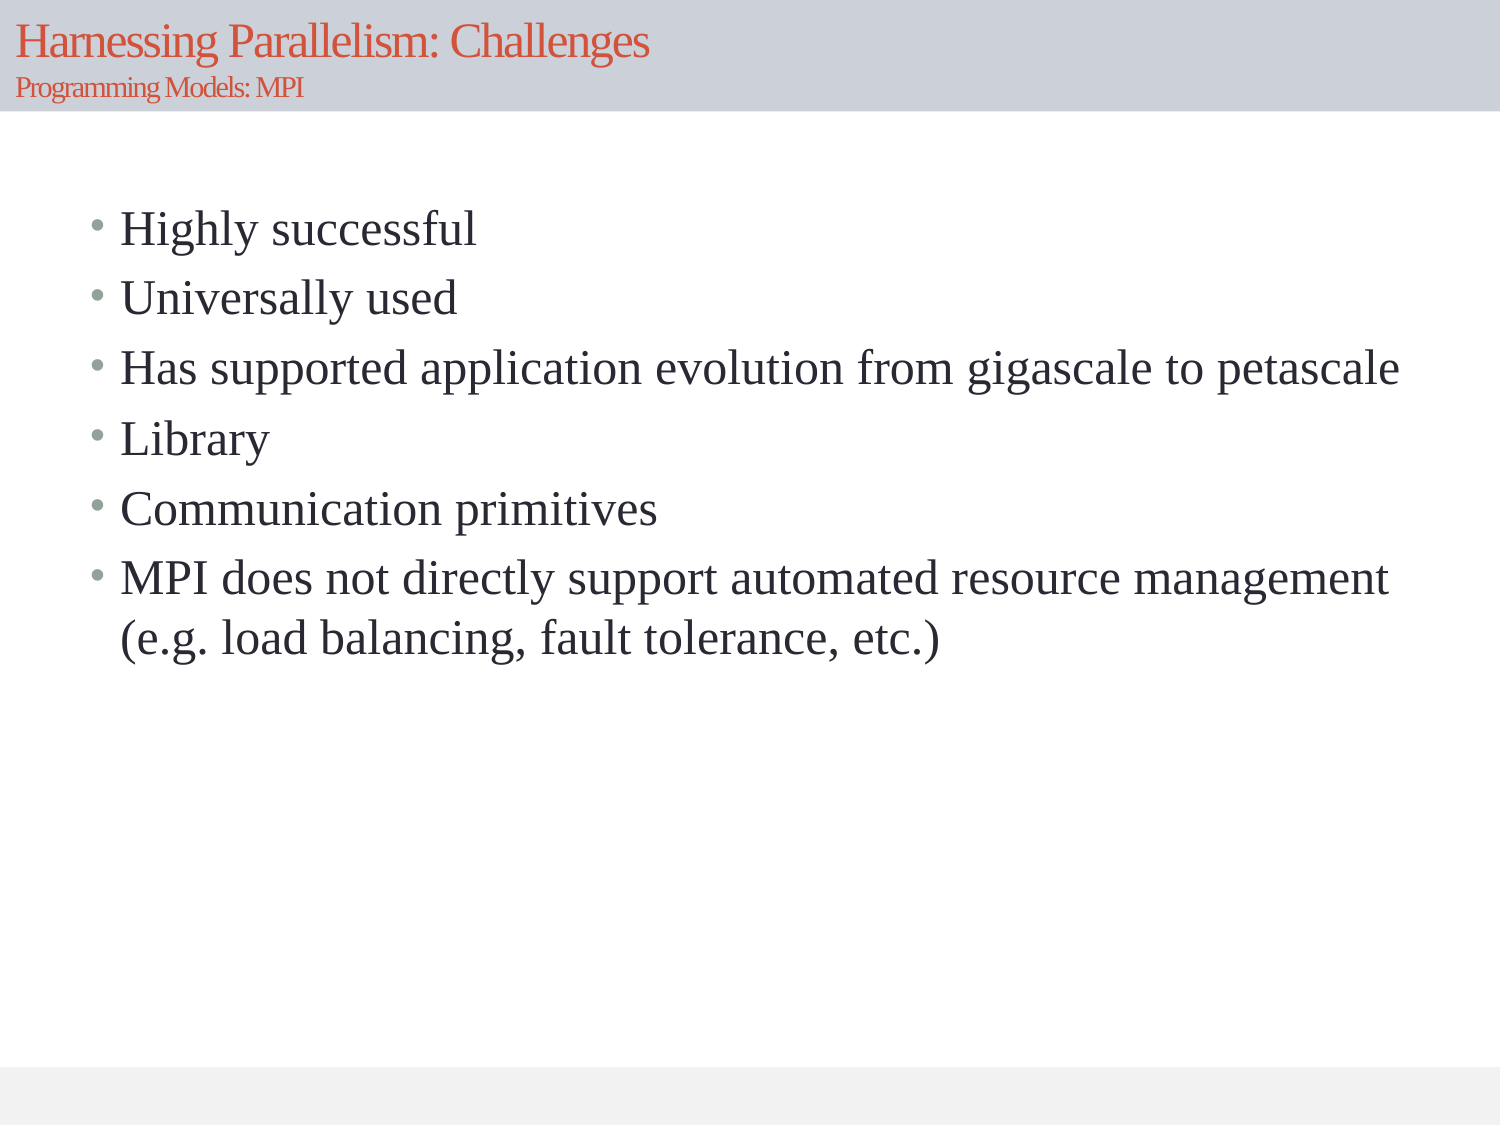

# Harnessing Parallelism: Challenges Programming Models: MPI
Highly successful
Universally used
Has supported application evolution from gigascale to petascale
Library
Communication primitives
MPI does not directly support automated resource management (e.g. load balancing, fault tolerance, etc.)